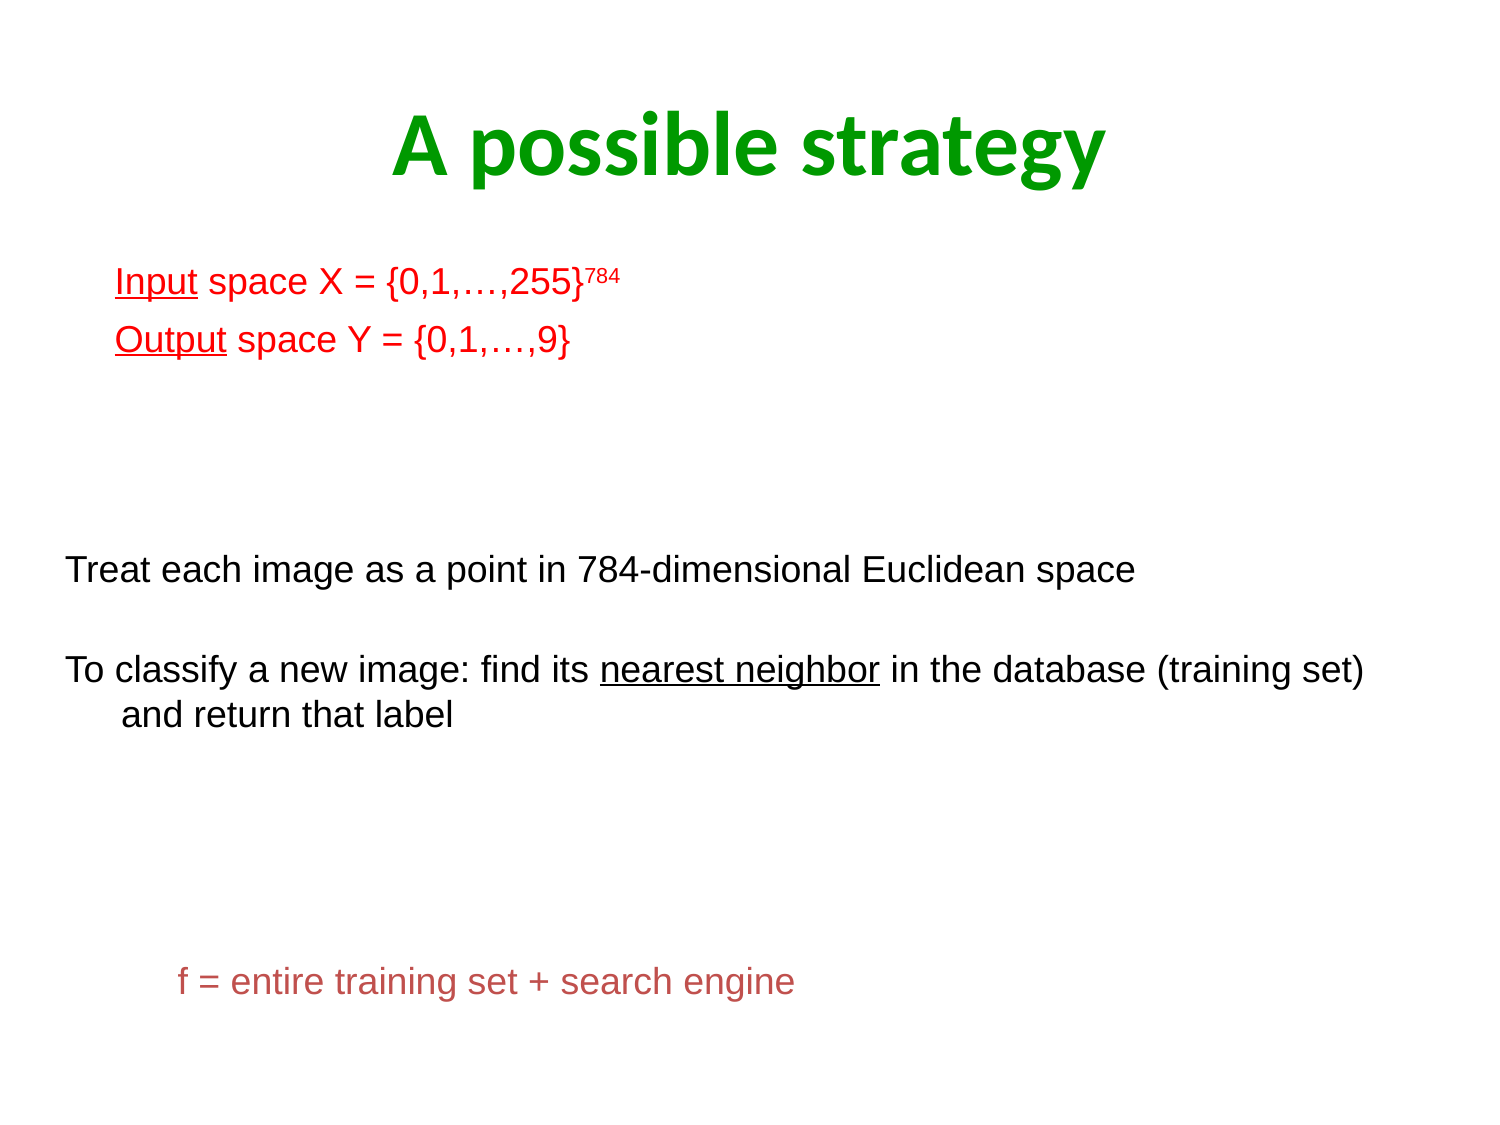

# A possible strategy
Input space X = {0,1,…,255}784
Output space Y = {0,1,…,9}
Treat each image as a point in 784-dimensional Euclidean space

To classify a new image: find its nearest neighbor in the database (training set) and return that label
f = entire training set + search engine